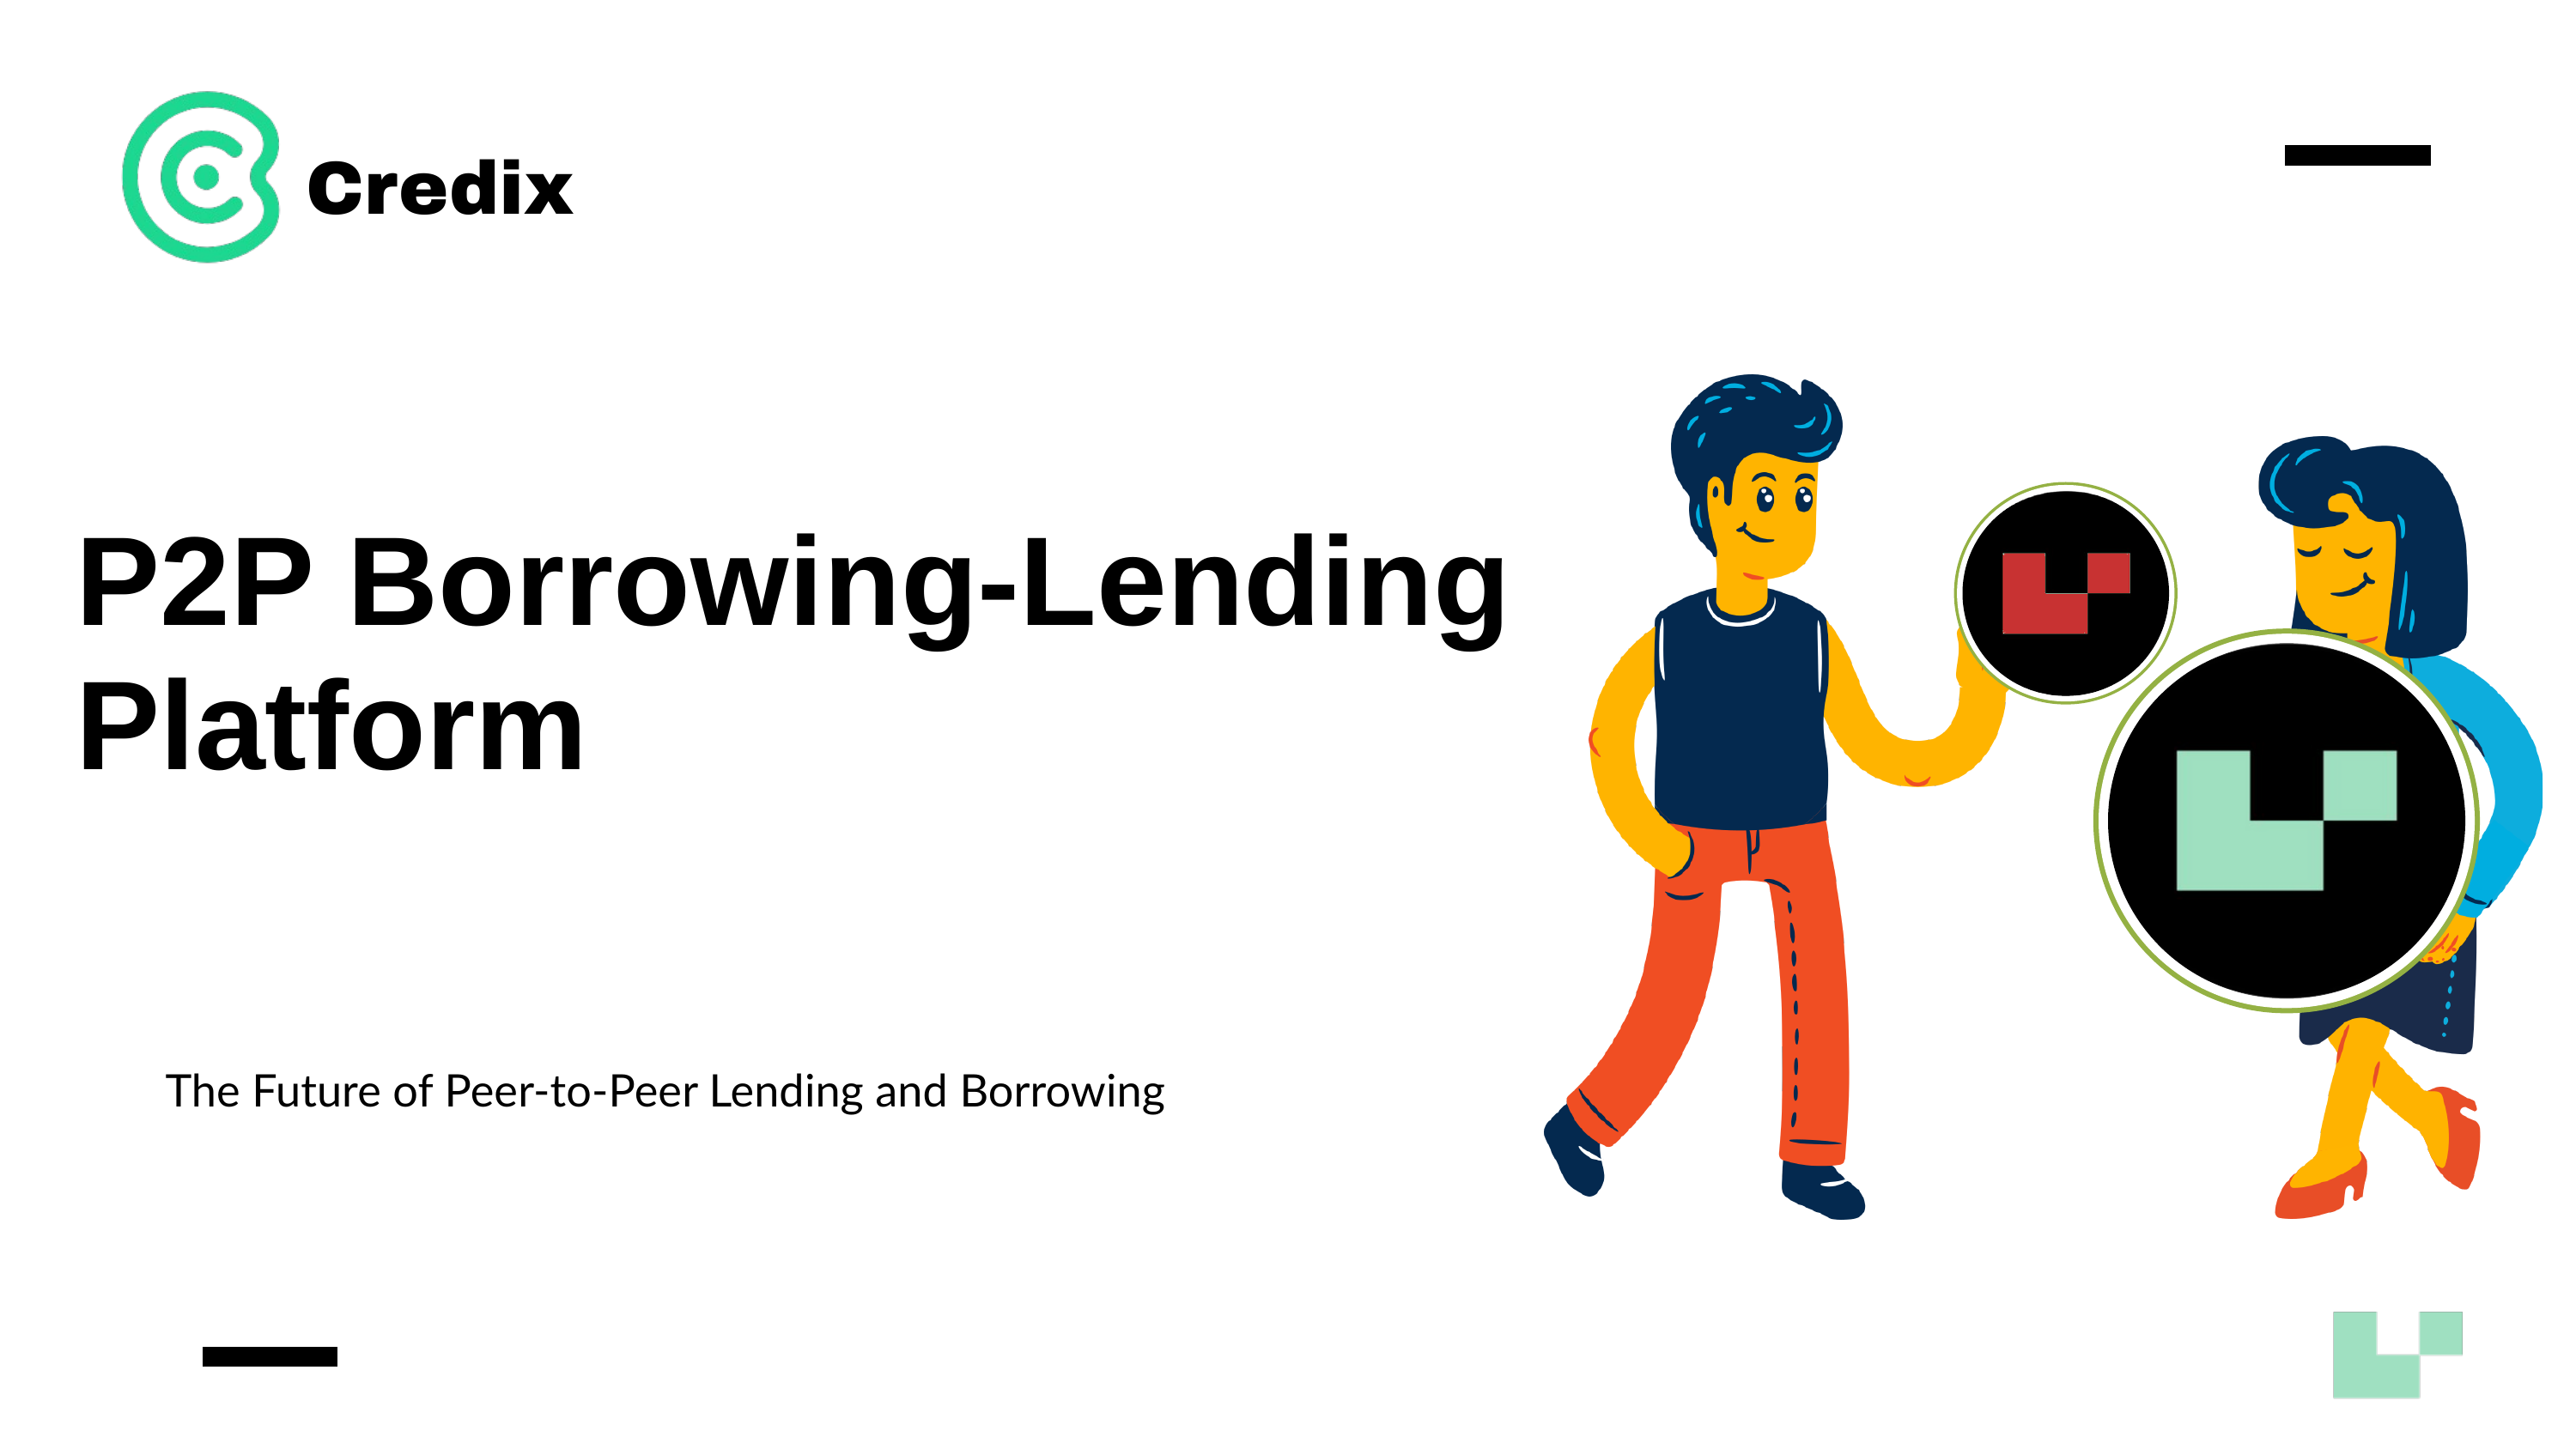

Credix

P2P Borrowing-Lending Platform

The Future of Peer-to-Peer Lending and Borrowing